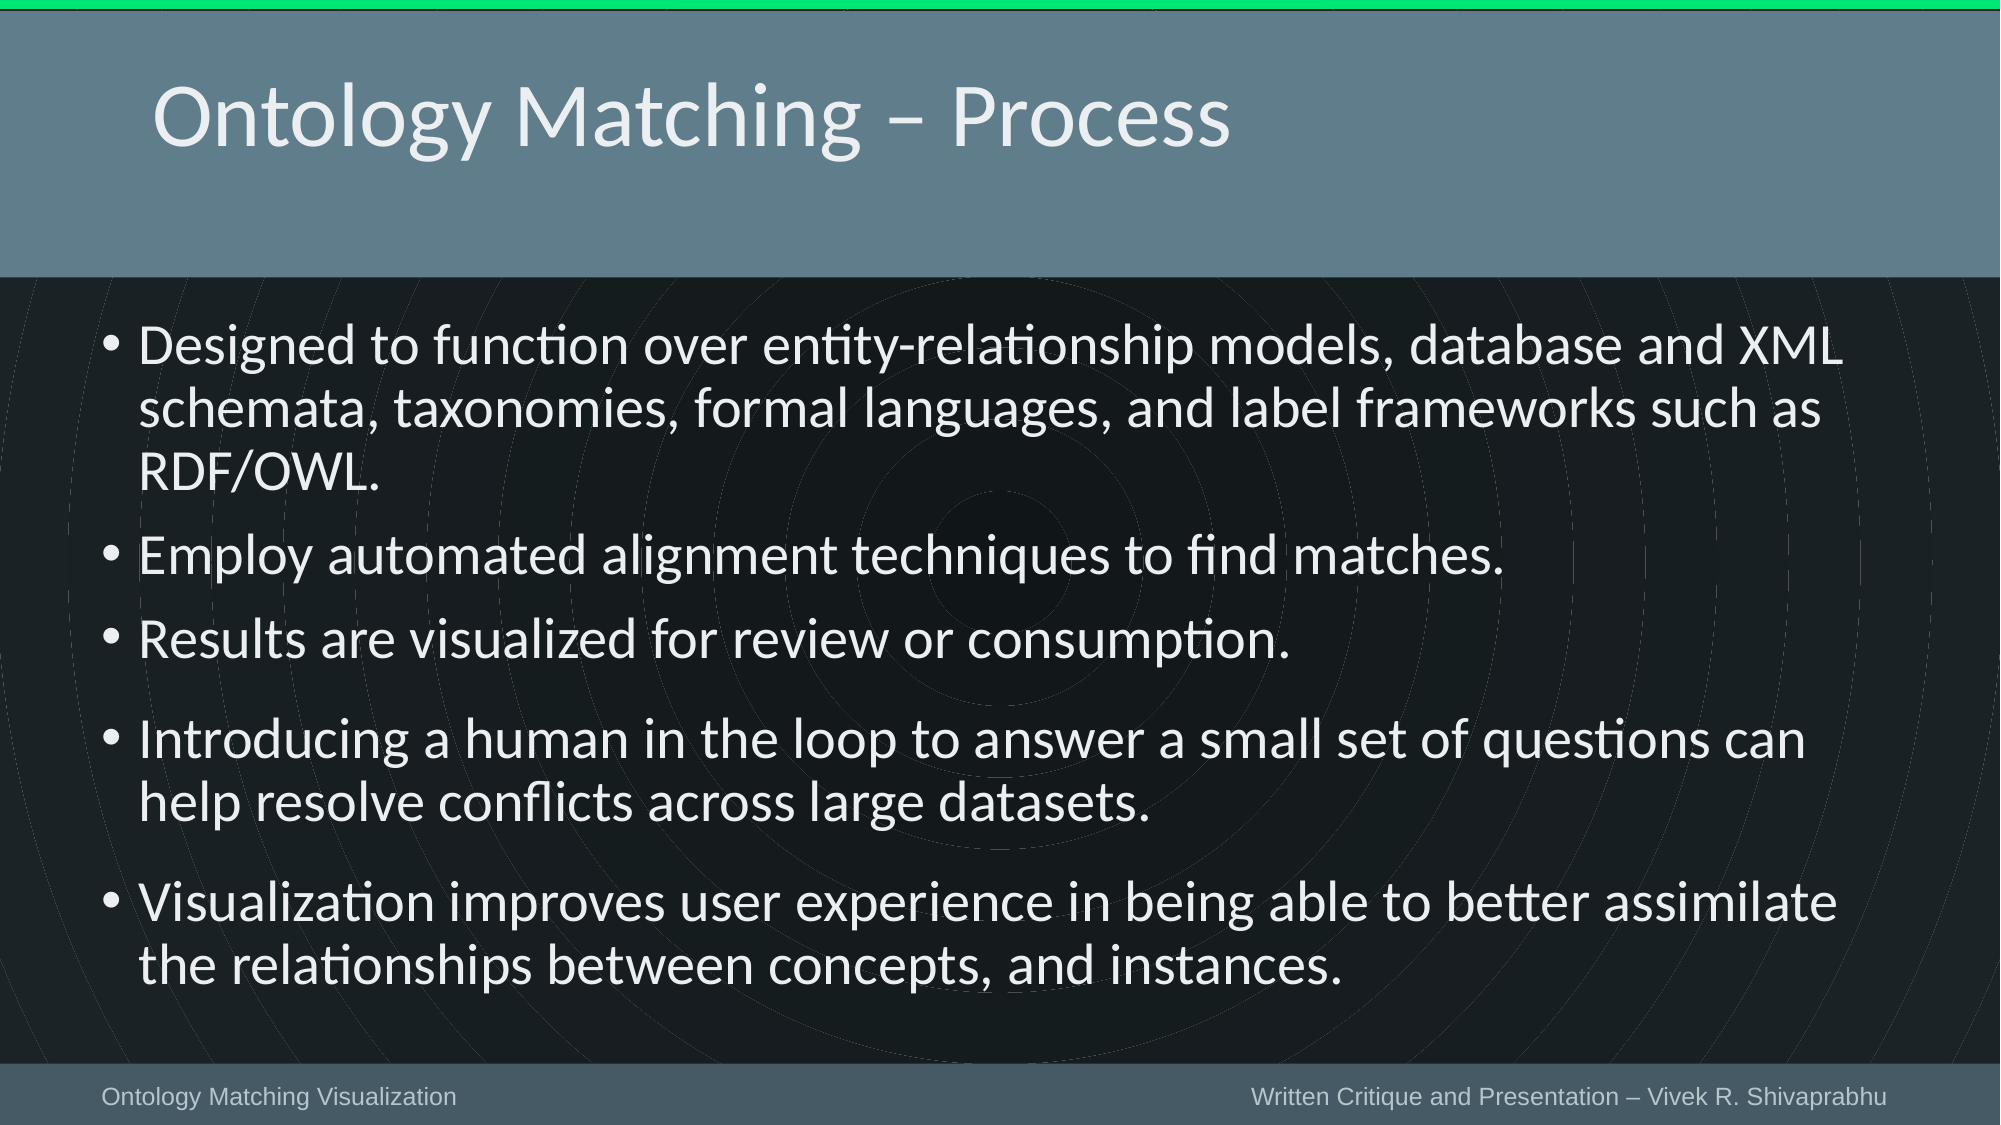

# Ontology Matching – Process
Designed to function over entity-relationship models, database and XML schemata, taxonomies, formal languages, and label frameworks such as RDF/OWL.
Employ automated alignment techniques to find matches.
Results are visualized for review or consumption.
Introducing a human in the loop to answer a small set of questions can help resolve conflicts across large datasets.
Visualization improves user experience in being able to better assimilate the relationships between concepts, and instances.